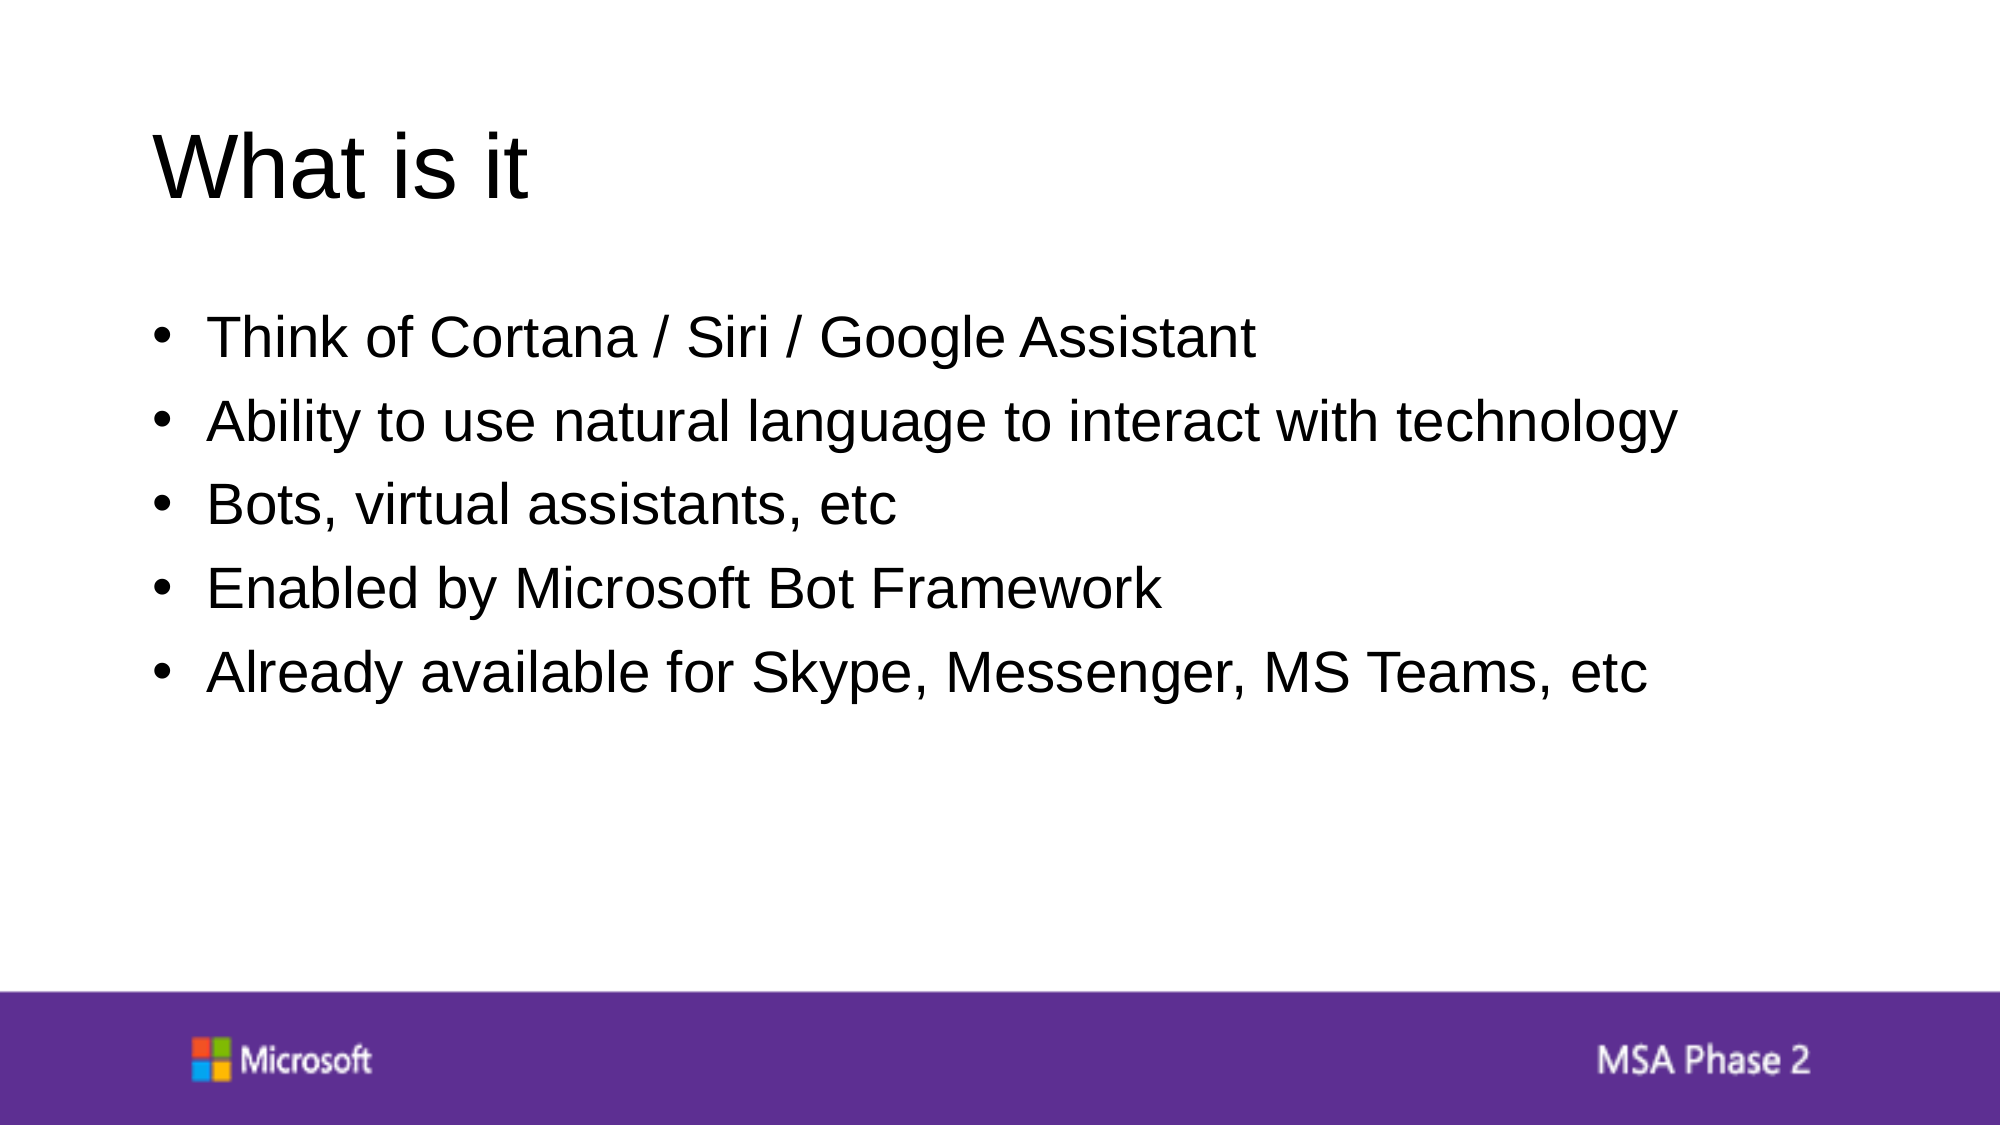

# What is it
 Think of Cortana / Siri / Google Assistant
 Ability to use natural language to interact with technology
 Bots, virtual assistants, etc
 Enabled by Microsoft Bot Framework
 Already available for Skype, Messenger, MS Teams, etc